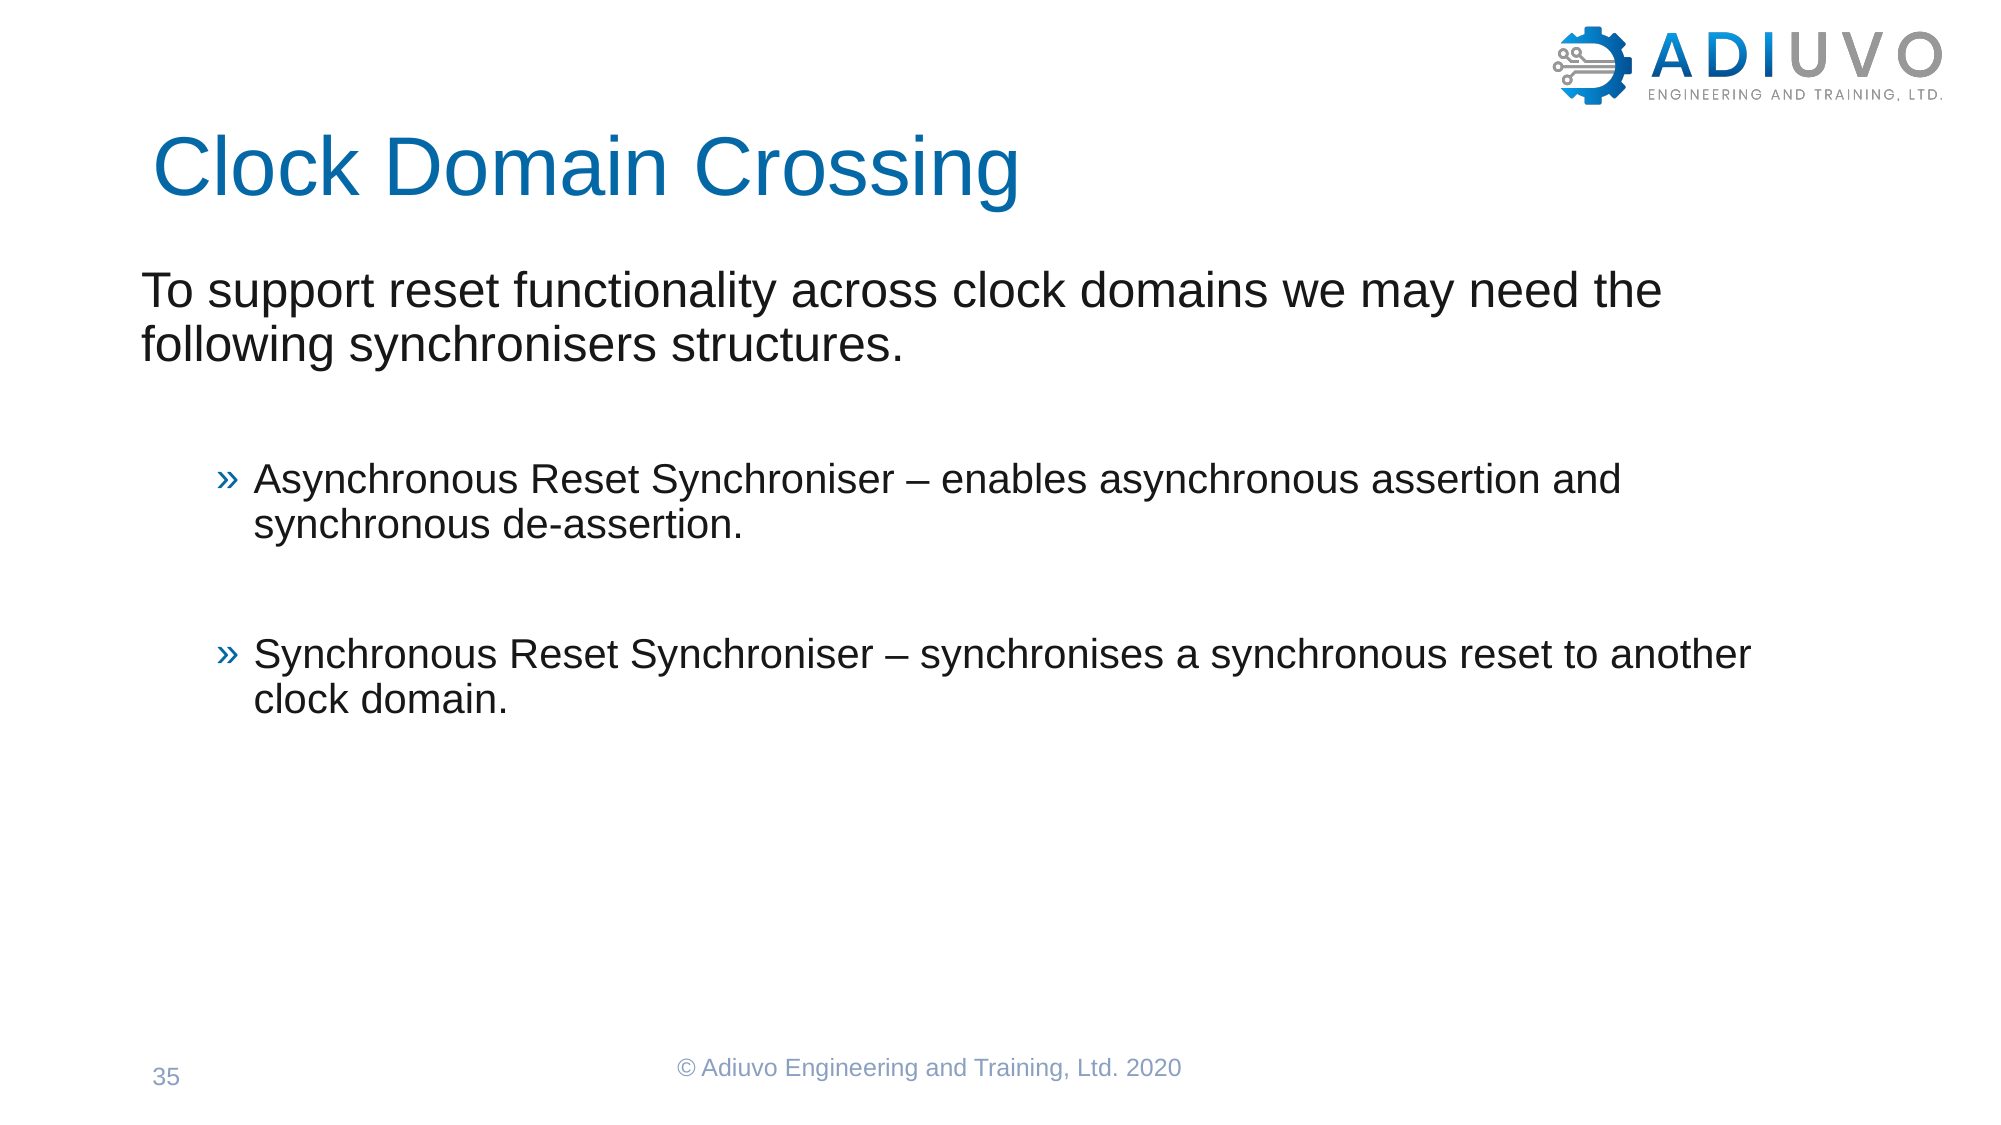

# Clock Domain Crossing
To support reset functionality across clock domains we may need the following synchronisers structures.

Asynchronous Reset Synchroniser – enables asynchronous assertion and synchronous de-assertion.

Synchronous Reset Synchroniser – synchronises a synchronous reset to another clock domain.

© Adiuvo Engineering and Training, Ltd. 2020
35